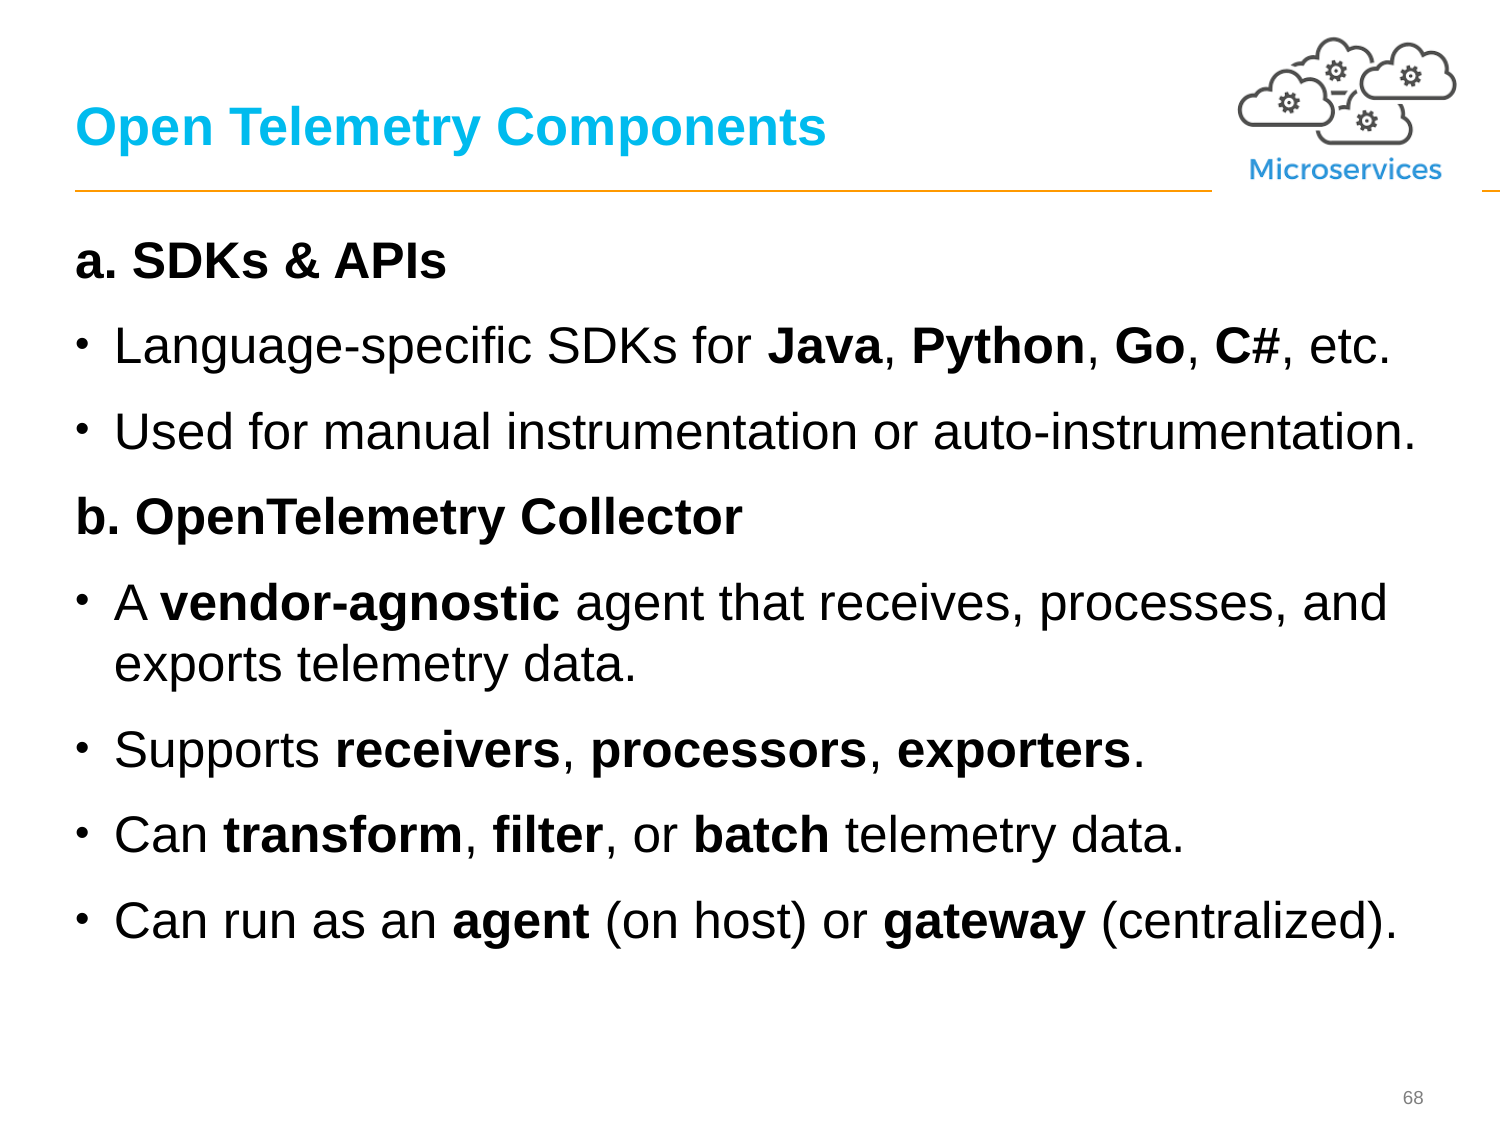

# Open Telemetry Components
a. SDKs & APIs
Language-specific SDKs for Java, Python, Go, C#, etc.
Used for manual instrumentation or auto-instrumentation.
b. OpenTelemetry Collector
A vendor-agnostic agent that receives, processes, and exports telemetry data.
Supports receivers, processors, exporters.
Can transform, filter, or batch telemetry data.
Can run as an agent (on host) or gateway (centralized).